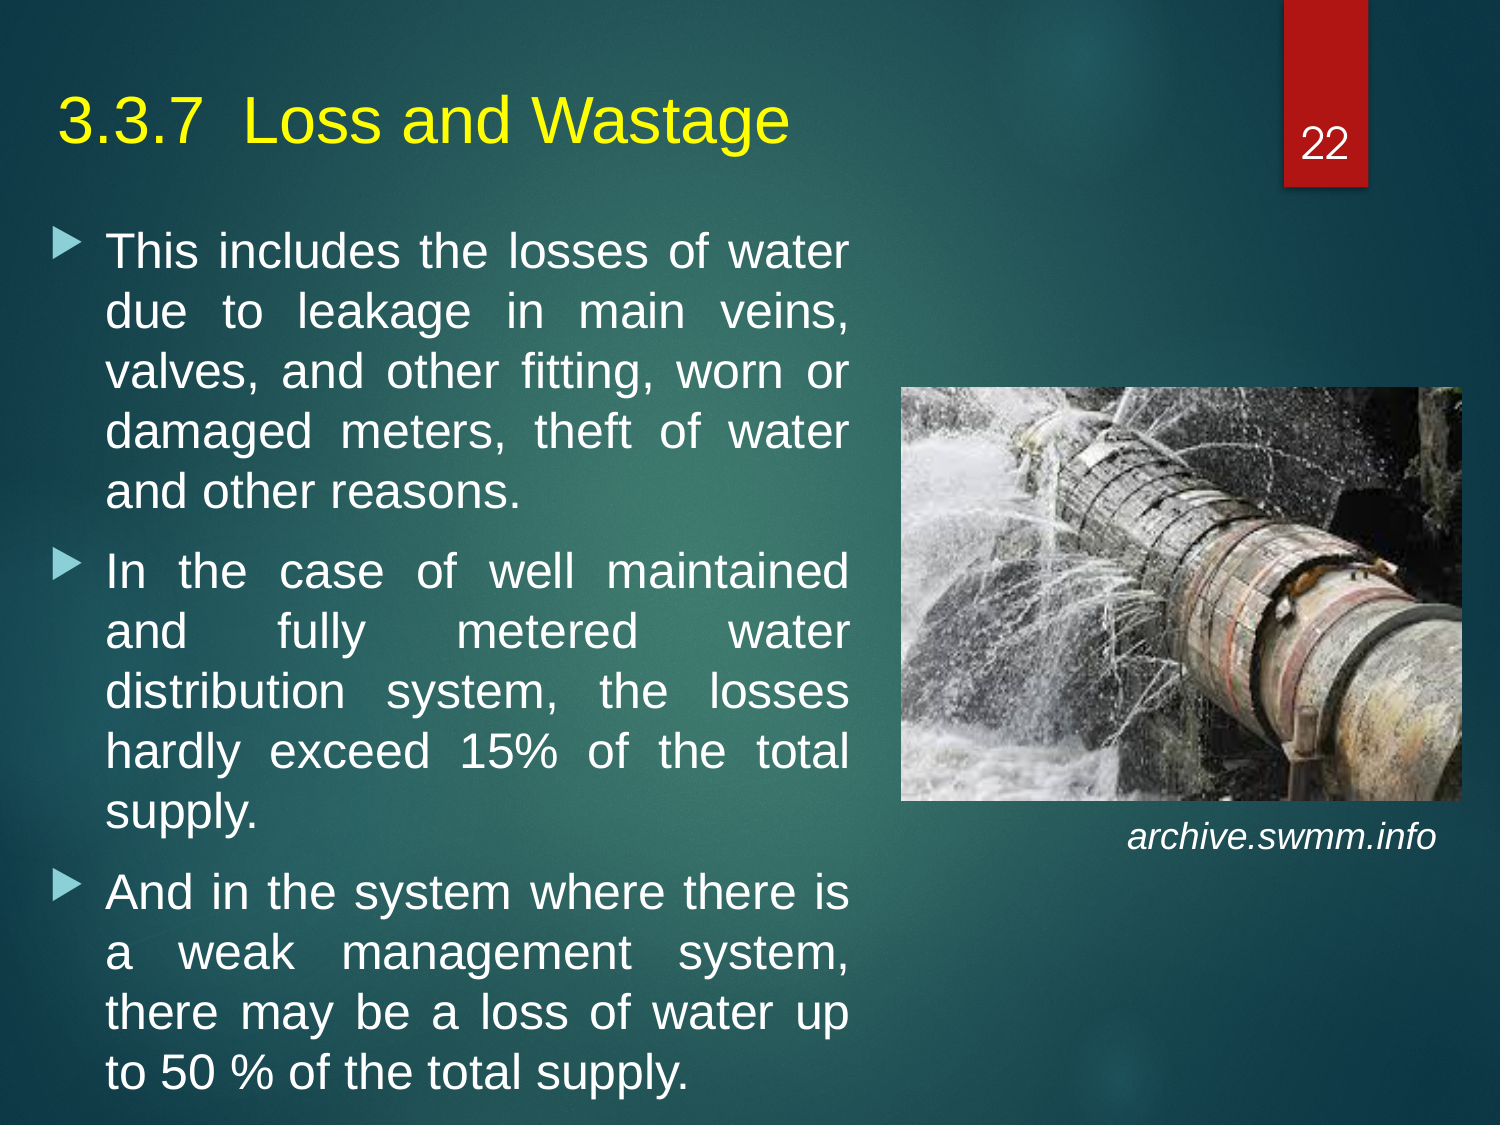

22
# 3.3.7  Loss and Wastage
This includes the losses of water due to leakage in main veins, valves, and other fitting, worn or damaged meters, theft of water and other reasons.
In the case of well maintained and fully metered water distribution system, the losses hardly exceed 15% of the total supply.
And in the system where there is a weak management system, there may be a loss of water up to 50 % of the total supply.

archive.swmm.info